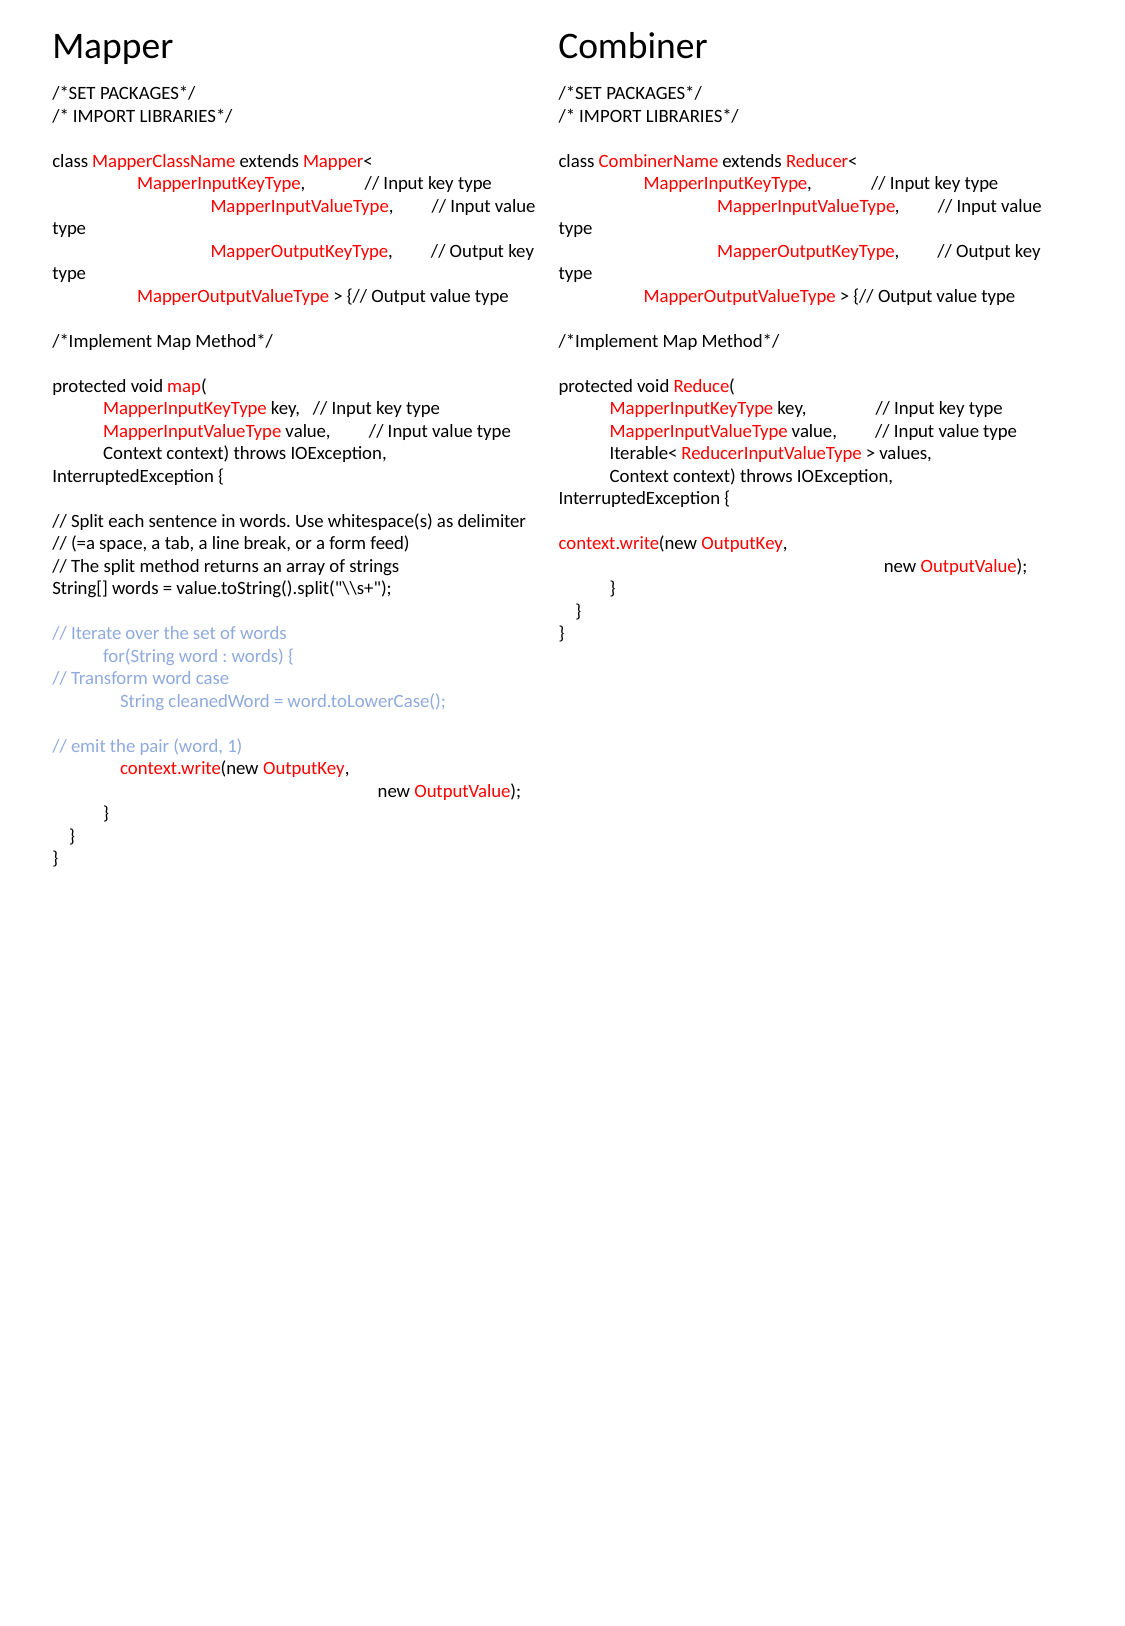

Mapper
Combiner
/*SET PACKAGES*/
/* IMPORT LIBRARIES*/

class MapperClassName extends Mapper<
                    MapperInputKeyType,              // Input key type
	  MapperInputValueType,         // Input value type
  	  MapperOutputKeyType,         // Output key type
                    MapperOutputValueType > {// Output value type

/*Implement Map Method*/

protected void map(
            MapperInputKeyType key,   // Input key type
            MapperInputValueType value,         // Input value type
            Context context) throws IOException, InterruptedException {

// Split each sentence in words. Use whitespace(s) as delimiter
// (=a space, a tab, a line break, or a form feed)
// The split method returns an array of strings
String[] words = value.toString().split("\\s+");

// Iterate over the set of words
            for(String word : words) {
// Transform word case
                String cleanedWord = word.toLowerCase();

// emit the pair (word, 1)
                context.write(new OutputKey,
                		      new OutputValue);
            }
    }
}
/*SET PACKAGES*/
/* IMPORT LIBRARIES*/

class CombinerName extends Reducer<
                    MapperInputKeyType,              // Input key type
	  MapperInputValueType,         // Input value type
  	  MapperOutputKeyType,         // Output key type
                    MapperOutputValueType > {// Output value type

/*Implement Map Method*/

protected void Reduce(
            MapperInputKeyType key,     	    // Input key type
            MapperInputValueType value,         // Input value type
            Iterable< ReducerInputValueType > values,
            Context context) throws IOException, InterruptedException {

context.write(new OutputKey,
                		      new OutputValue);
            }
    }
}